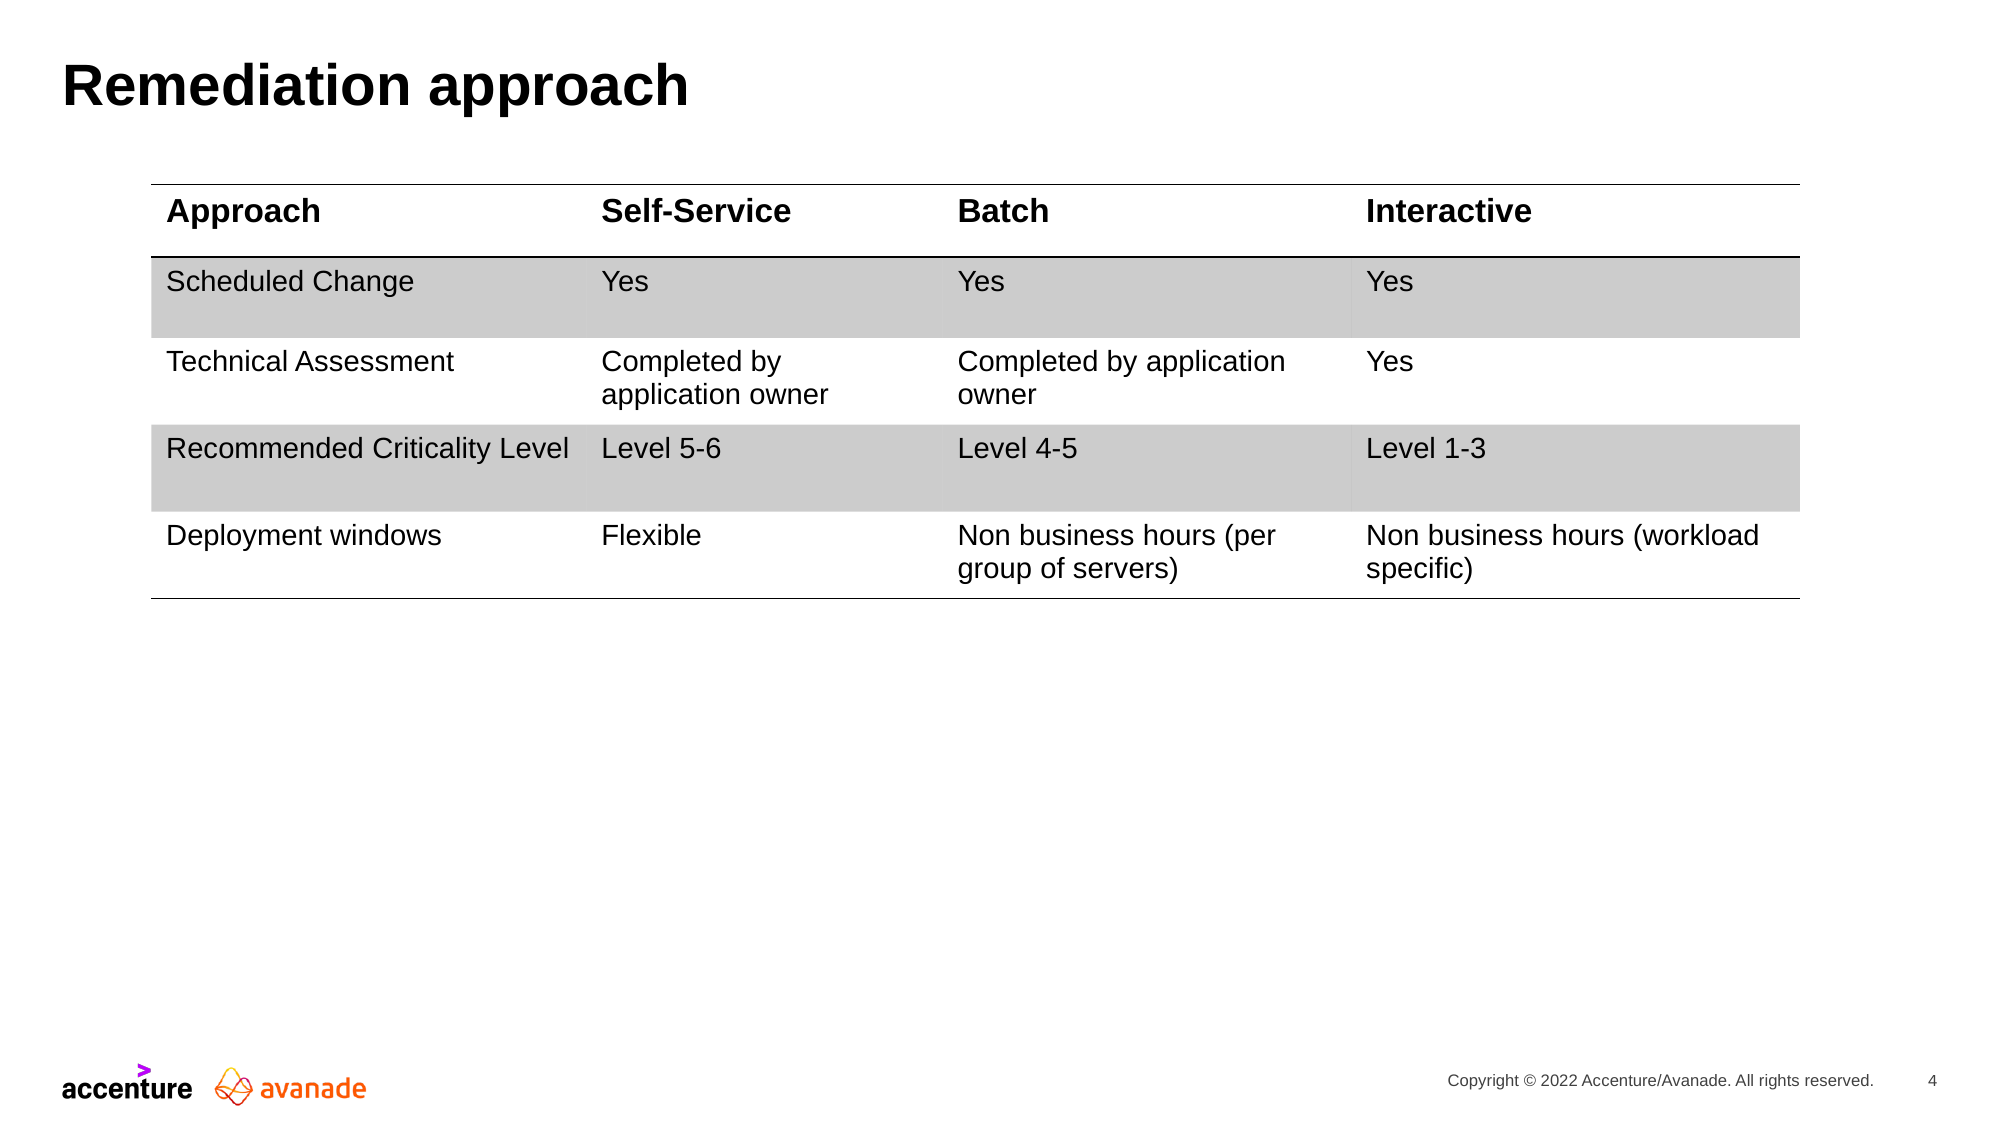

Build remediation artefacts
Roll out Plan
# Remediation approach
| Approach | Self-Service | Batch | Interactive |
| --- | --- | --- | --- |
| Scheduled Change | Yes | Yes | Yes |
| Technical Assessment | Completed by application owner | Completed by application owner | Yes |
| Recommended Criticality Level | Level 5-6 | Level 4-5 | Level 1-3 |
| Deployment windows | Flexible | Non business hours (per group of servers) | Non business hours (workload specific) |